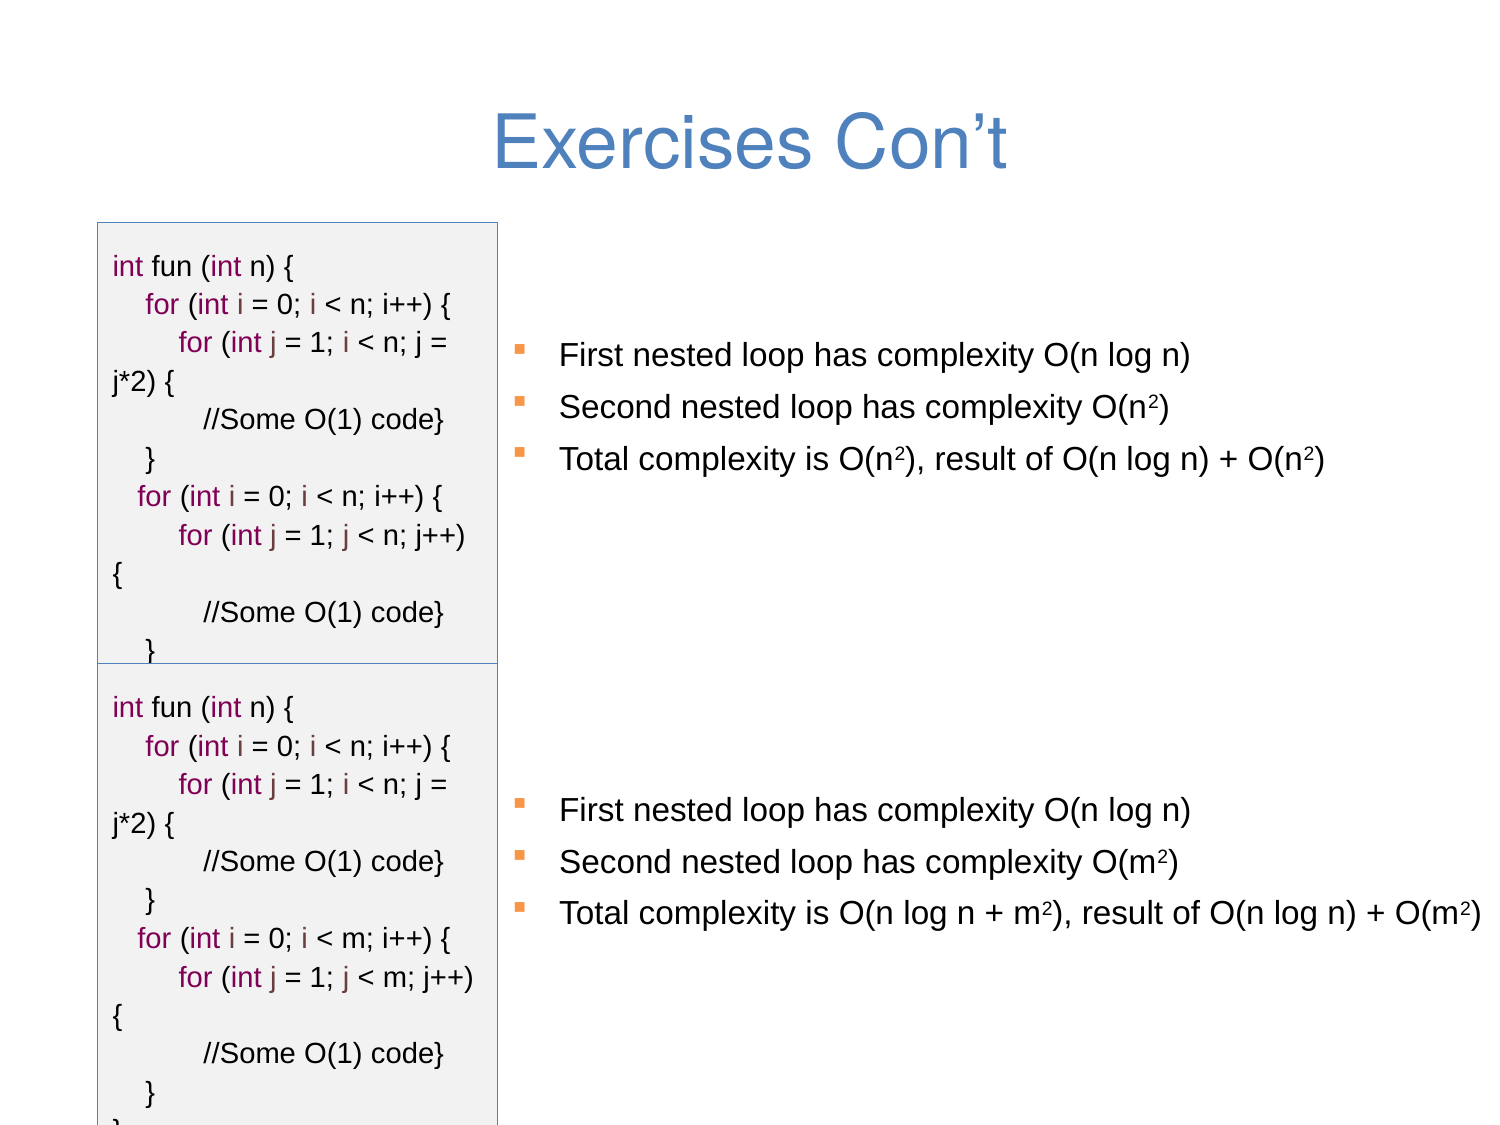

# Exercises Con’t
int fun (int n) {
    for (int i = 0; i < n; i++) {
        for (int j = 1; i < n; j = j*2) {
           //Some O(1) code}
    }
   for (int i = 0; i < n; i++) {
        for (int j = 1; j < n; j++) {
           //Some O(1) code}
    }
}
First nested loop has complexity O(n log n)
Second nested loop has complexity O(n2)
Total complexity is O(n2), result of O(n log n) + O(n2)
int fun (int n) {
    for (int i = 0; i < n; i++) {
        for (int j = 1; i < n; j = j*2) {
           //Some O(1) code}
    }
   for (int i = 0; i < m; i++) {
        for (int j = 1; j < m; j++) {
           //Some O(1) code}
    }
}
First nested loop has complexity O(n log n)
Second nested loop has complexity O(m2)
Total complexity is O(n log n + m2), result of O(n log n) + O(m2)